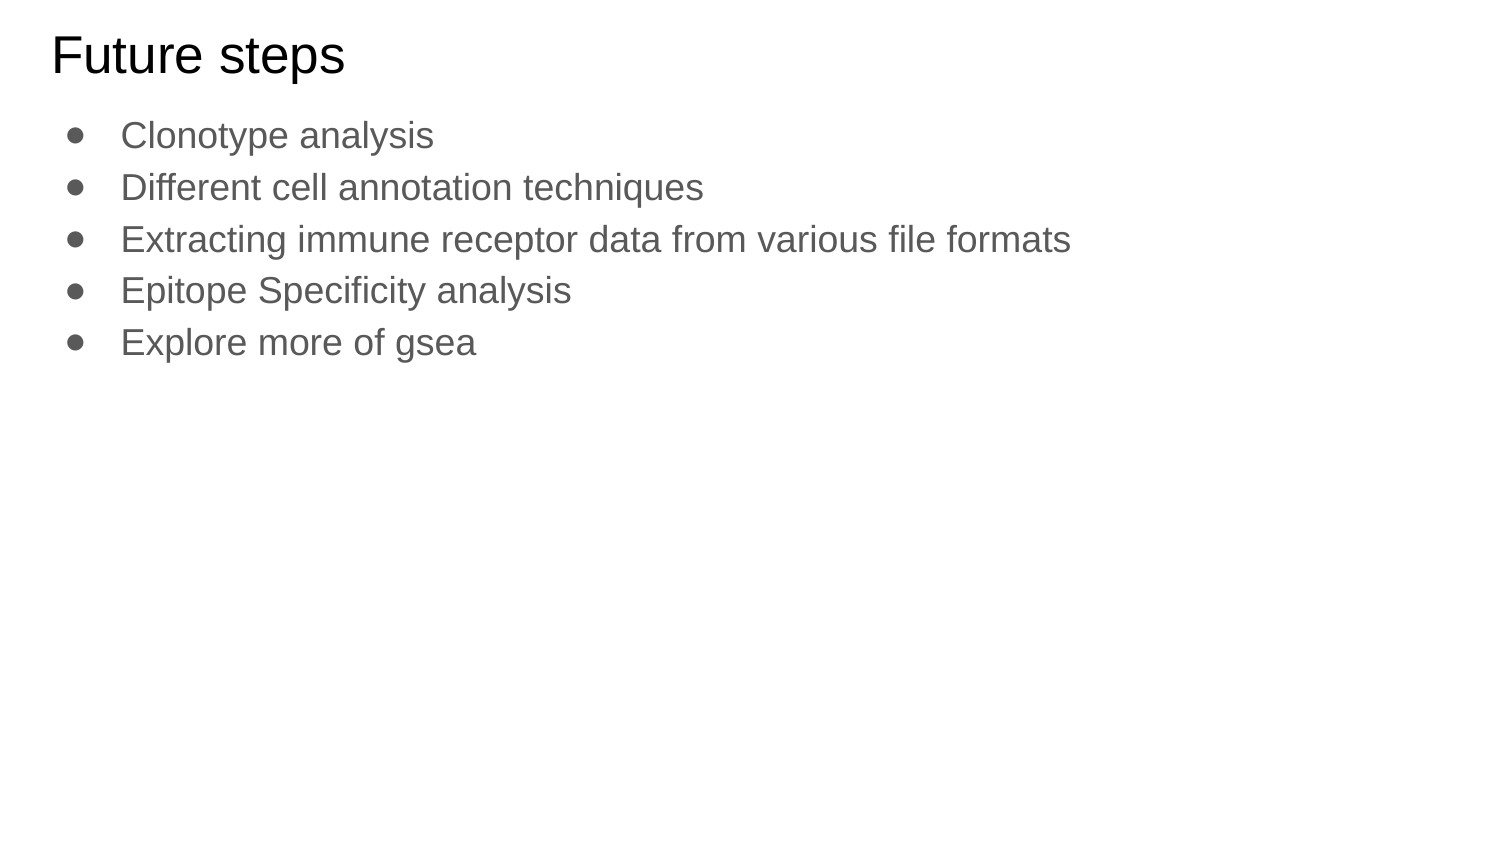

# Future steps
Clonotype analysis
Different cell annotation techniques
Extracting immune receptor data from various file formats
Epitope Specificity analysis
Explore more of gsea